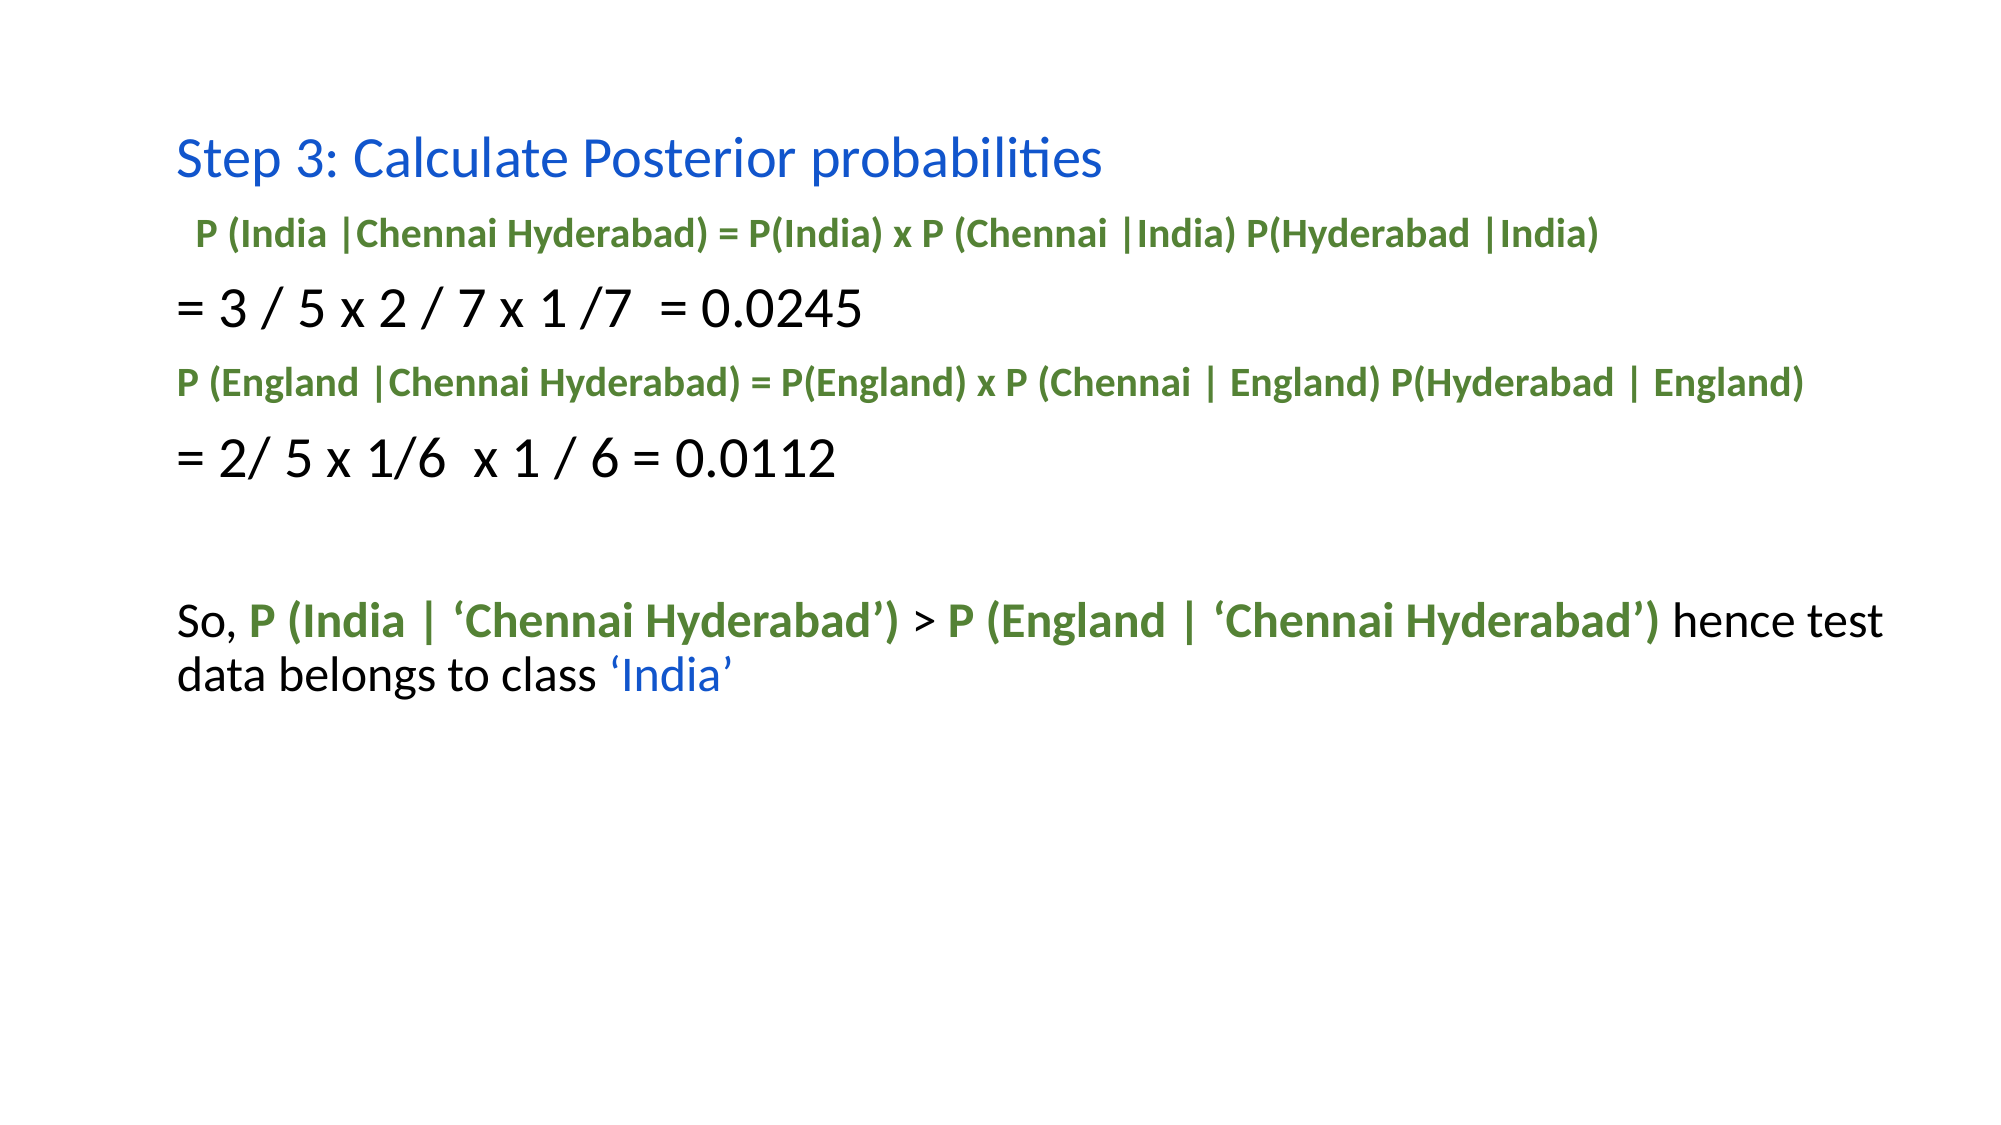

Step 3: Calculate Posterior probabilities
P (India |Chennai Hyderabad) = P(India) x P (Chennai |India) P(Hyderabad |India)
= 3 / 5 x 2 / 7 x 1 /7  = 0.0245
P (England |Chennai Hyderabad) = P(England) x P (Chennai | England) P(Hyderabad | England)
= 2/ 5 x 1/6  x 1 / 6 = 0.0112

So, P (India | ‘Chennai Hyderabad’) > P (England | ‘Chennai Hyderabad’) hence test data belongs to class ‘India’